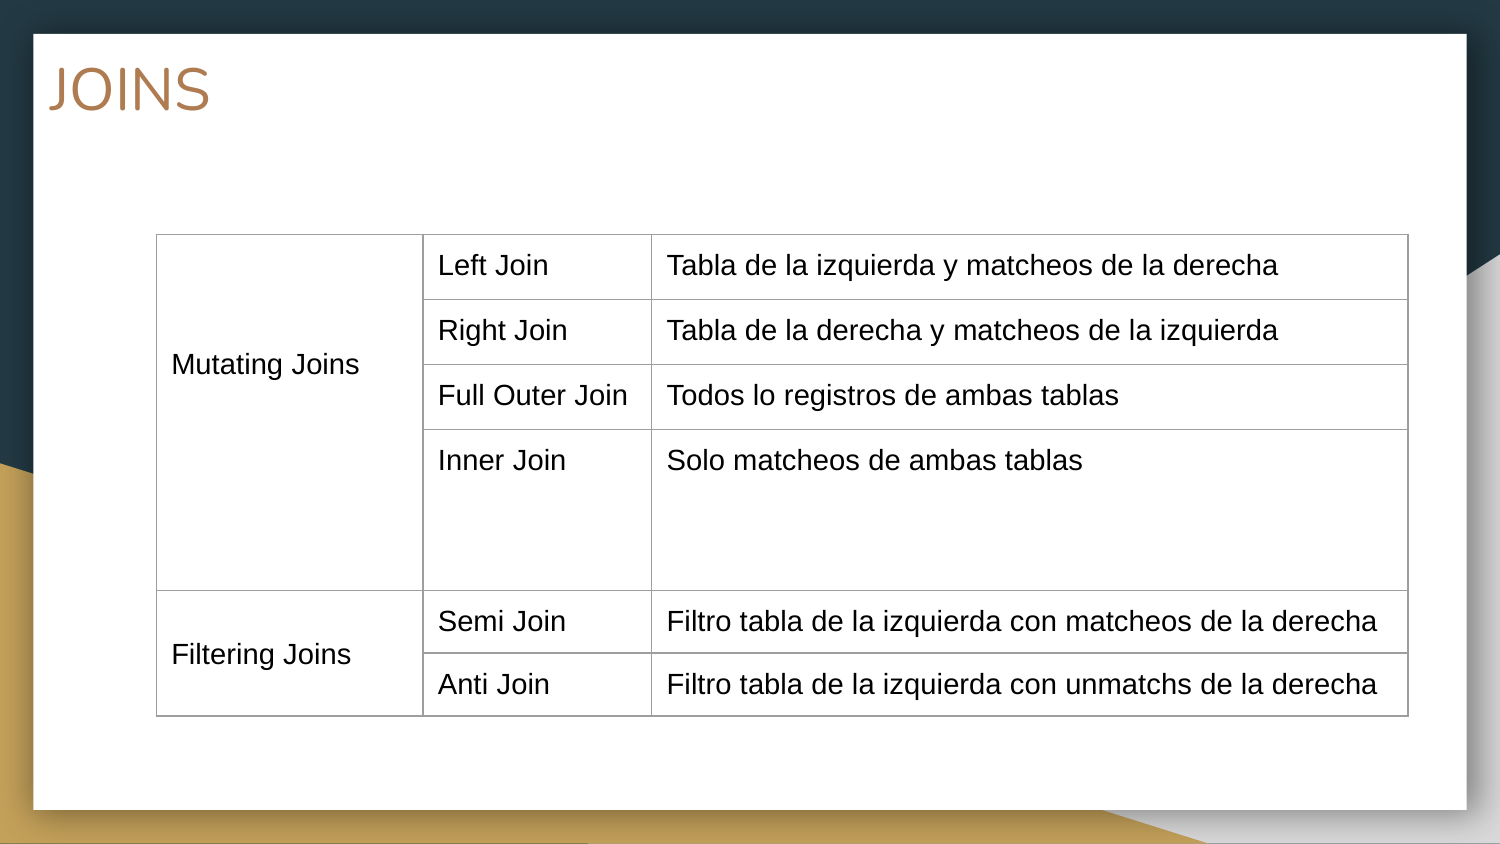

# JOINS
| Mutating Joins | Left Join | Tabla de la izquierda y matcheos de la derecha |
| --- | --- | --- |
|  | Right Join | Tabla de la derecha y matcheos de la izquierda |
|  | Full Outer Join | Todos lo registros de ambas tablas |
|  | Inner Join | Solo matcheos de ambas tablas |
| Filtering Joins | Semi Join | Filtro tabla de la izquierda con matcheos de la derecha |
|  | Anti Join | Filtro tabla de la izquierda con unmatchs de la derecha |